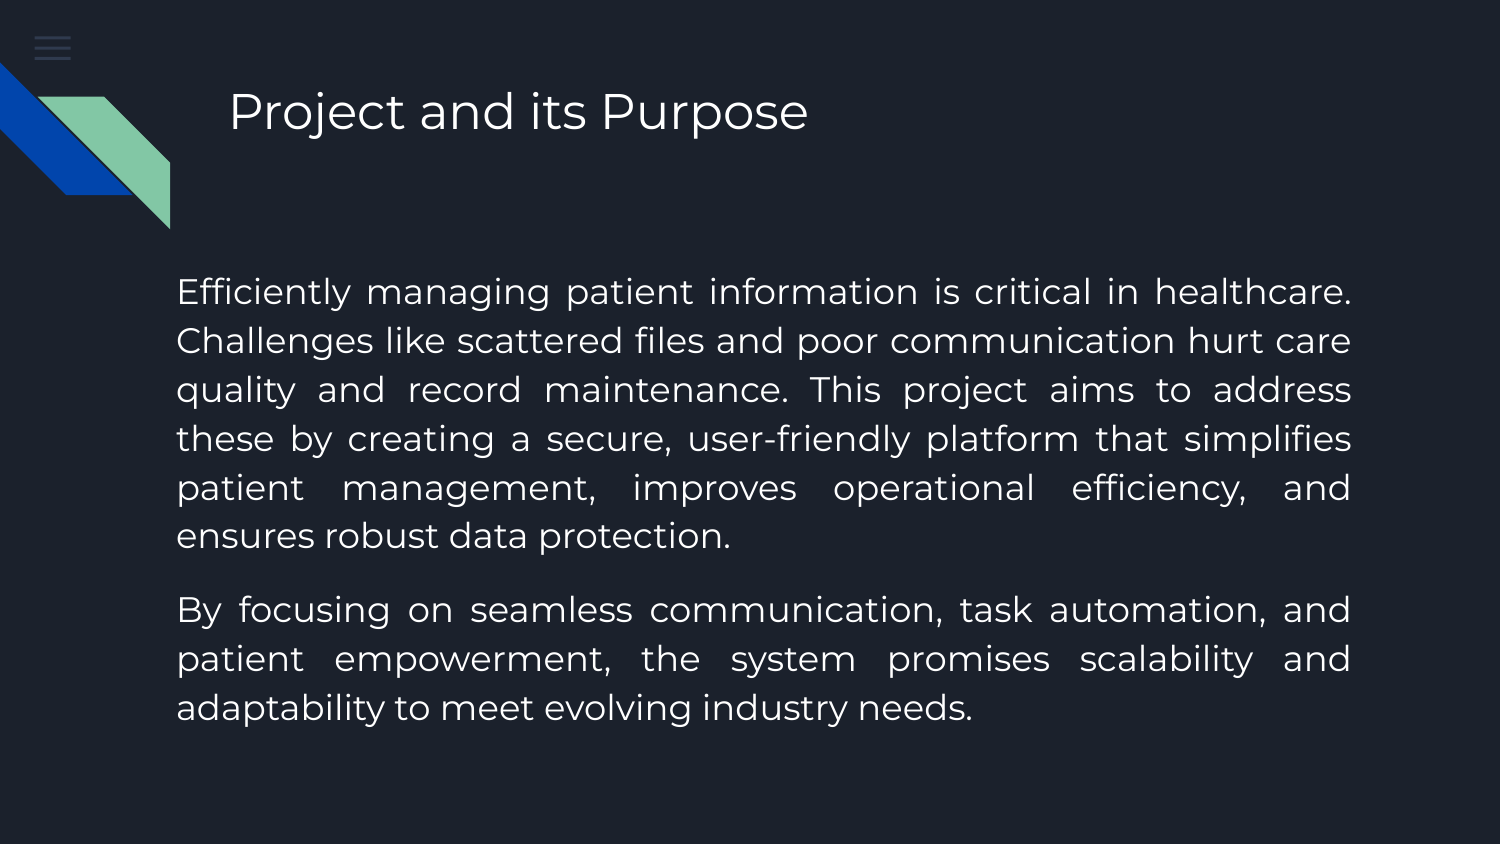

# Project and its Purpose
Efficiently managing patient information is critical in healthcare. Challenges like scattered files and poor communication hurt care quality and record maintenance. This project aims to address these by creating a secure, user-friendly platform that simplifies patient management, improves operational efficiency, and ensures robust data protection.
By focusing on seamless communication, task automation, and patient empowerment, the system promises scalability and adaptability to meet evolving industry needs.